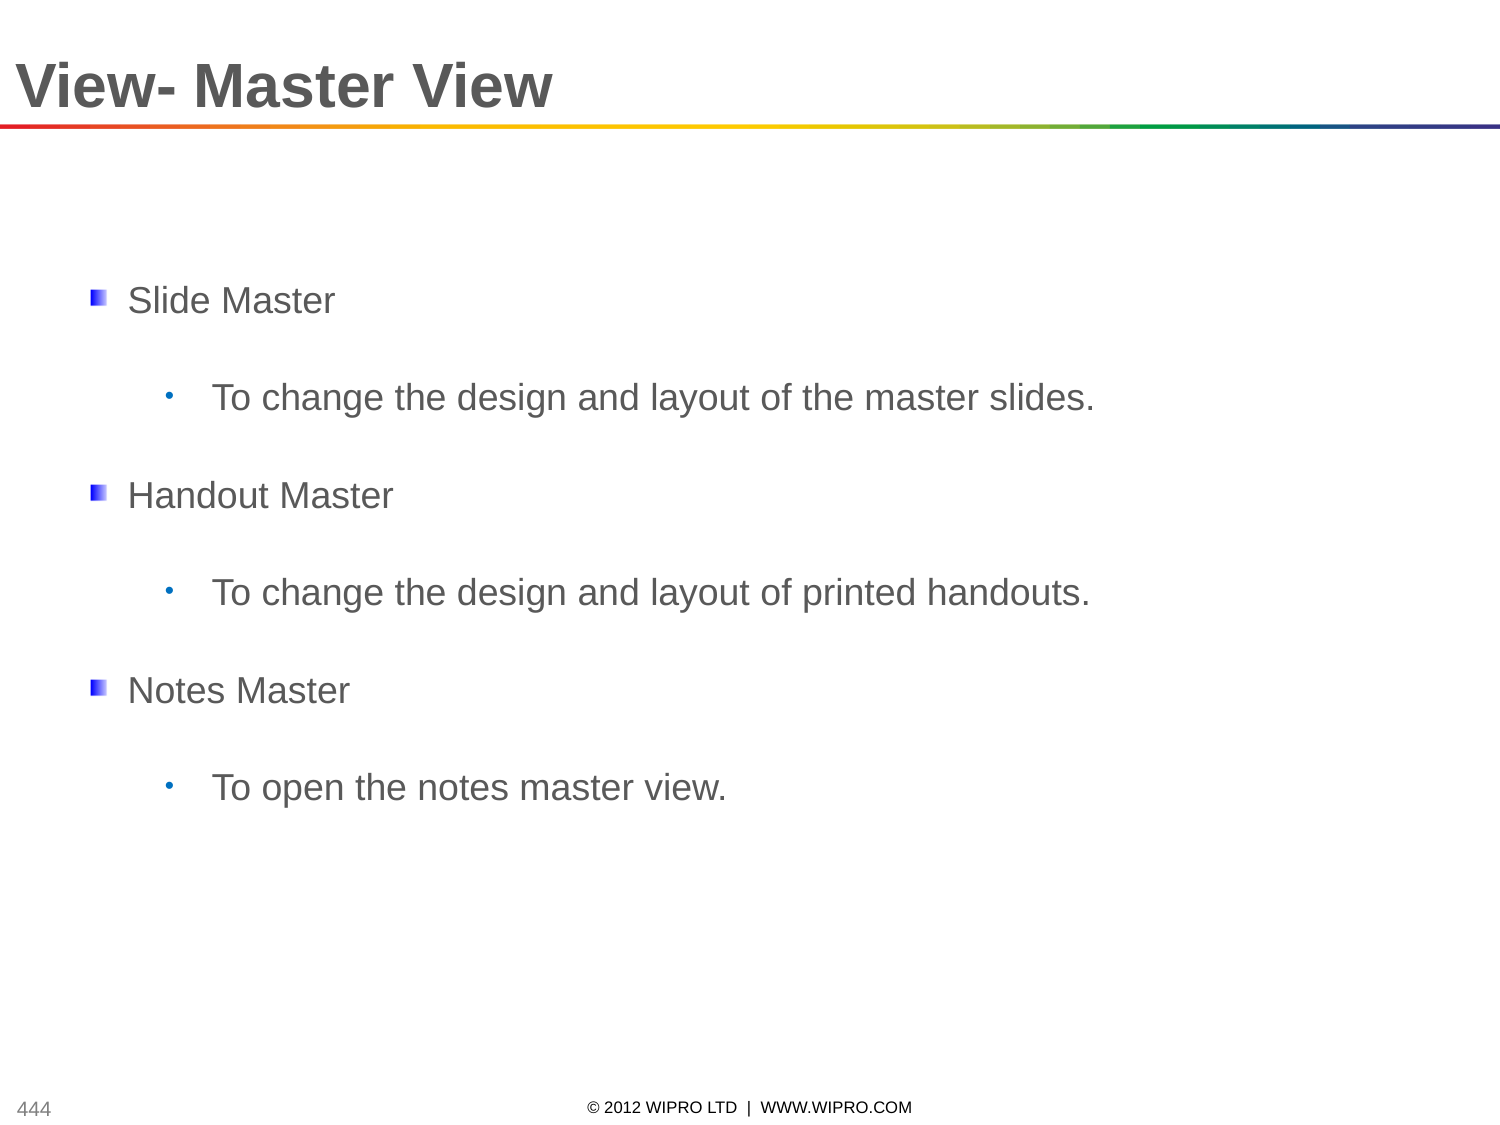

View- Master View
Slide Master
To change the design and layout of the master slides.
Handout Master
To change the design and layout of printed handouts.
Notes Master
To open the notes master view.